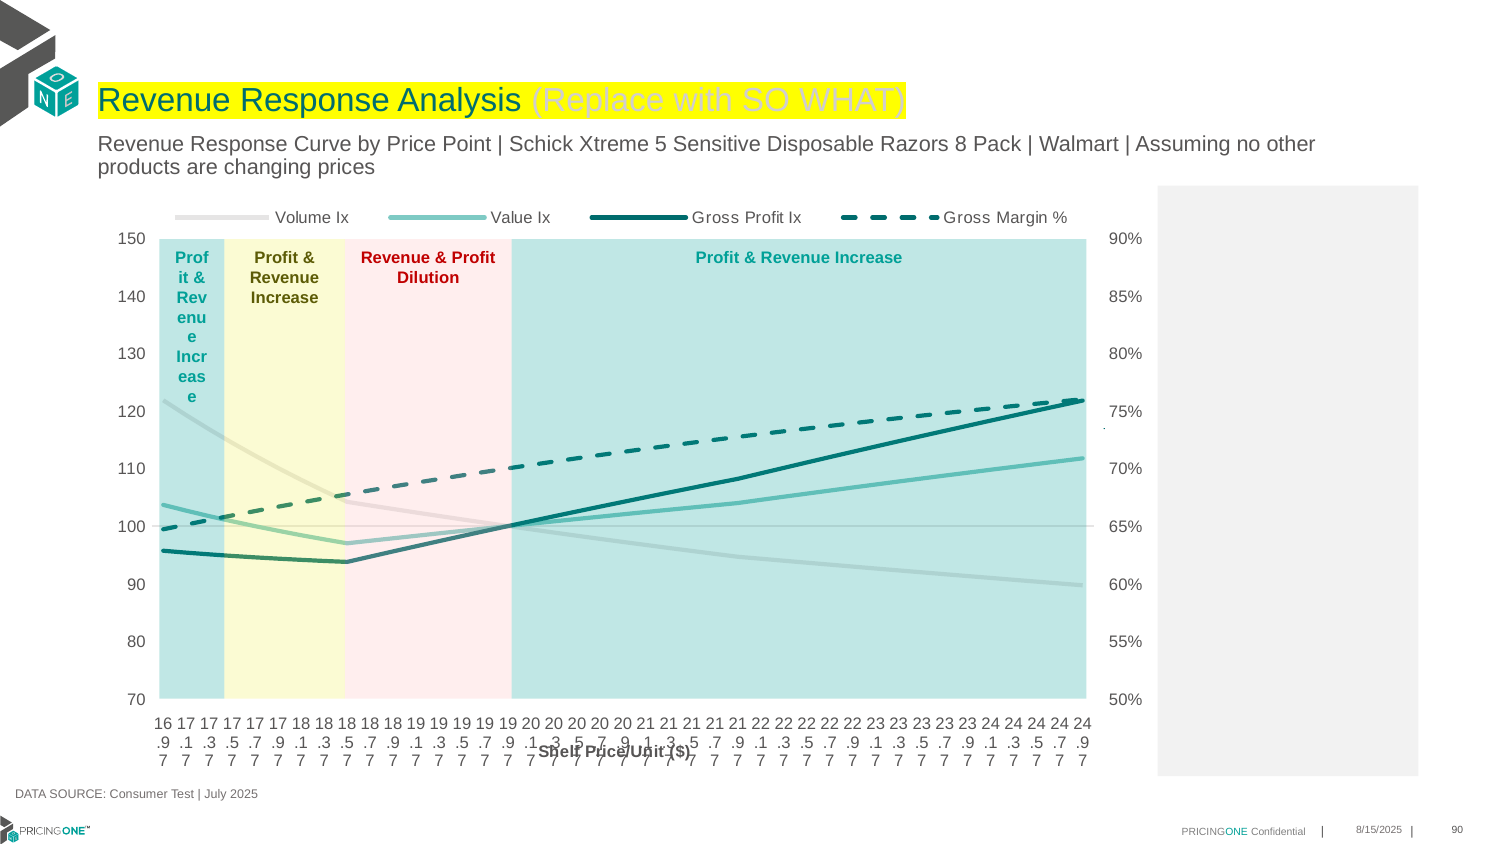

# Revenue Response Analysis (Replace with SO WHAT)

Revenue Response Curve by Price Point | Schick Xtreme 5 Sensitive Disposable Razors 8 Pack | Walmart | Assuming no other products are changing prices

### Chart:

| Category | Volume Ix | Value Ix | Gross Profit Ix | Gross Margin % |
|---|---|---|---|---|
| 16.97 | 121.85749948130582 | 103.68494675657854 | 95.71232250364848 | 0.6471659827182675 |
| 17.17 | 119.27223043060158 | 102.67933945600929 | 95.38776964122427 | 0.6512758722614443 |
| 17.37 | 116.81029700680496 | 101.7291412040737 | 95.08966062758128 | 0.6552911184069659 |
| 17.57 | 114.46342037981039 | 100.83078502871503 | 94.8164301097877 | 0.6592149531433693 |
| 17.77 | 112.22395857448586 | 99.9809380496892 | 94.56657571550325 | 0.6630504629560494 |
| 17.97 | 110.08485705775006 | 99.17648896787375 | 94.3386612548044 | 0.6668005969242625 |
| 18.17 | 108.03960255386684 | 98.41453552191062 | 94.13131849392704 | 0.670468174283379 |
| 18.37 | 106.08218002300089 | 97.69237207783726 | 93.94324776662901 | 0.6740558914931409 |
| 18.57 | 104.20703270797638 | 97.00747748440774 | 93.77321765435751 | 0.6775663288491652 |
| 18.77 | 103.57906463949182 | 97.4456833282906 | 94.68968815398404 | 0.6810019566717632 |
| 18.97 | 102.96042231636355 | 97.88019198551969 | 95.59685291600117 | 0.6843651411032683 |
| 19.17 | 102.35089745369964 | 98.31108410751163 | 96.4949157501754 | 0.6876581495424622 |
| 19.37 | 101.75028738528466 | 98.73843741176961 | 97.38407392687726 | 0.6908831557423334 |
| 19.57 | 101.15839489190739 | 99.1623267984489 | 98.26451841215864 | 0.6940422445952478 |
| 19.77 | 100.5750280356642 | 99.5828244622733 | 99.13643409398748 | 0.6971374166276681 |
| 19.97 | 100.0 | 100.0 | 100.0 | 0.7001705922247871 |
| 20.17 | 99.4331289352423 | 100.41392051360249 | 100.85538950709608 | 0.7031436156038176 |
| 20.37 | 98.87423780940871 | 100.82465070934823 | 101.70277054320198 | 0.7060582585532155 |
| 20.57 | 98.32315426407871 | 101.23225299293861 | 102.54230578151197 | 0.7089162239537676 |
| 20.77 | 97.77971047512433 | 101.63678756086492 | 103.37415282749609 | 0.7117191490962446 |
| 20.97 | 97.24374301810364 | 102.03831248812696 | 104.19846439895232 | 0.7144686088092037 |
| 21.17 | 96.71509273814263 | 102.43688381246807 | 105.01538849938044 | 0.7171661184094945 |
| 21.37 | 96.1936046241261 | 102.8325556152586 | 105.82506858492886 | 0.7198131364870847 |
| 21.57 | 95.6791276870325 | 103.2253800991617 | 106.62764372516271 | 0.7224110675349559 |
| 21.77 | 95.1715148422524 | 103.6154076627072 | 107.42324875788636 | 0.7249612644340376 |
| 21.97 | 94.6706227957454 | 104.00268697189993 | 108.21201443825457 | 0.7274650308024123 |
| 22.17 | 94.32513855281786 | 104.55019180151072 | 109.16631066802391 | 0.7299236232173657 |
| 22.37 | 93.98194485299925 | 105.09329903180694 | 110.11340720103834 | 0.7323382533182385 |
| 22.57 | 93.64101842712644 | 105.63205382814623 | 111.05337473093182 | 0.7347100897974744 |
| 22.77 | 93.30233633161829 | 106.16650073053981 | 111.98628301077824 | 0.737040260286737 |
| 22.97 | 92.96587594266734 | 106.69668366482883 | 112.91220086932373 | 0.7393298531444927 |
| 23.17 | 92.63161495055361 | 107.22264595360957 | 113.83119622686768 | 0.7415799191510142 |
| 23.37 | 92.29953135408327 | 107.74443032692491 | 114.74333611081258 | 0.7437914731163456 |
| 23.57 | 91.96960345514599 | 108.26207893272215 | 115.64868667088517 | 0.7459654954064064 |
| 23.77 | 91.64180985338342 | 108.77563334707871 | 116.54731319403207 | 0.7481029333920487 |
| 23.97 | 91.3161294409774 | 109.28513458421476 | 117.43928011901225 | 0.7502047028255735 |
| 24.17 | 90.99254139754387 | 109.79062310628494 | 118.32465105067851 | 0.7522716891489034 |
| 24.37 | 90.67102518513582 | 110.29213883296205 | 119.20348877396516 | 0.754304748737341 |
| 24.57 | 90.35156054335114 | 110.78972115081649 | 120.07585526758595 | 0.7563047100825804 |
| 24.77 | 90.03412748454296 | 111.28340892249547 | 120.94181171744944 | 0.7582723749184093 |
| 24.97 | 89.71870628913035 | 111.77324049570976 | 121.80141852980017 | 0.7602085192923108 |
Profit & Revenue Increase
Profit & Revenue Increase
Revenue & Profit Dilution
Profit & Revenue Increase

DATA SOURCE: Consumer Test | July 2025

8/15/2025
90